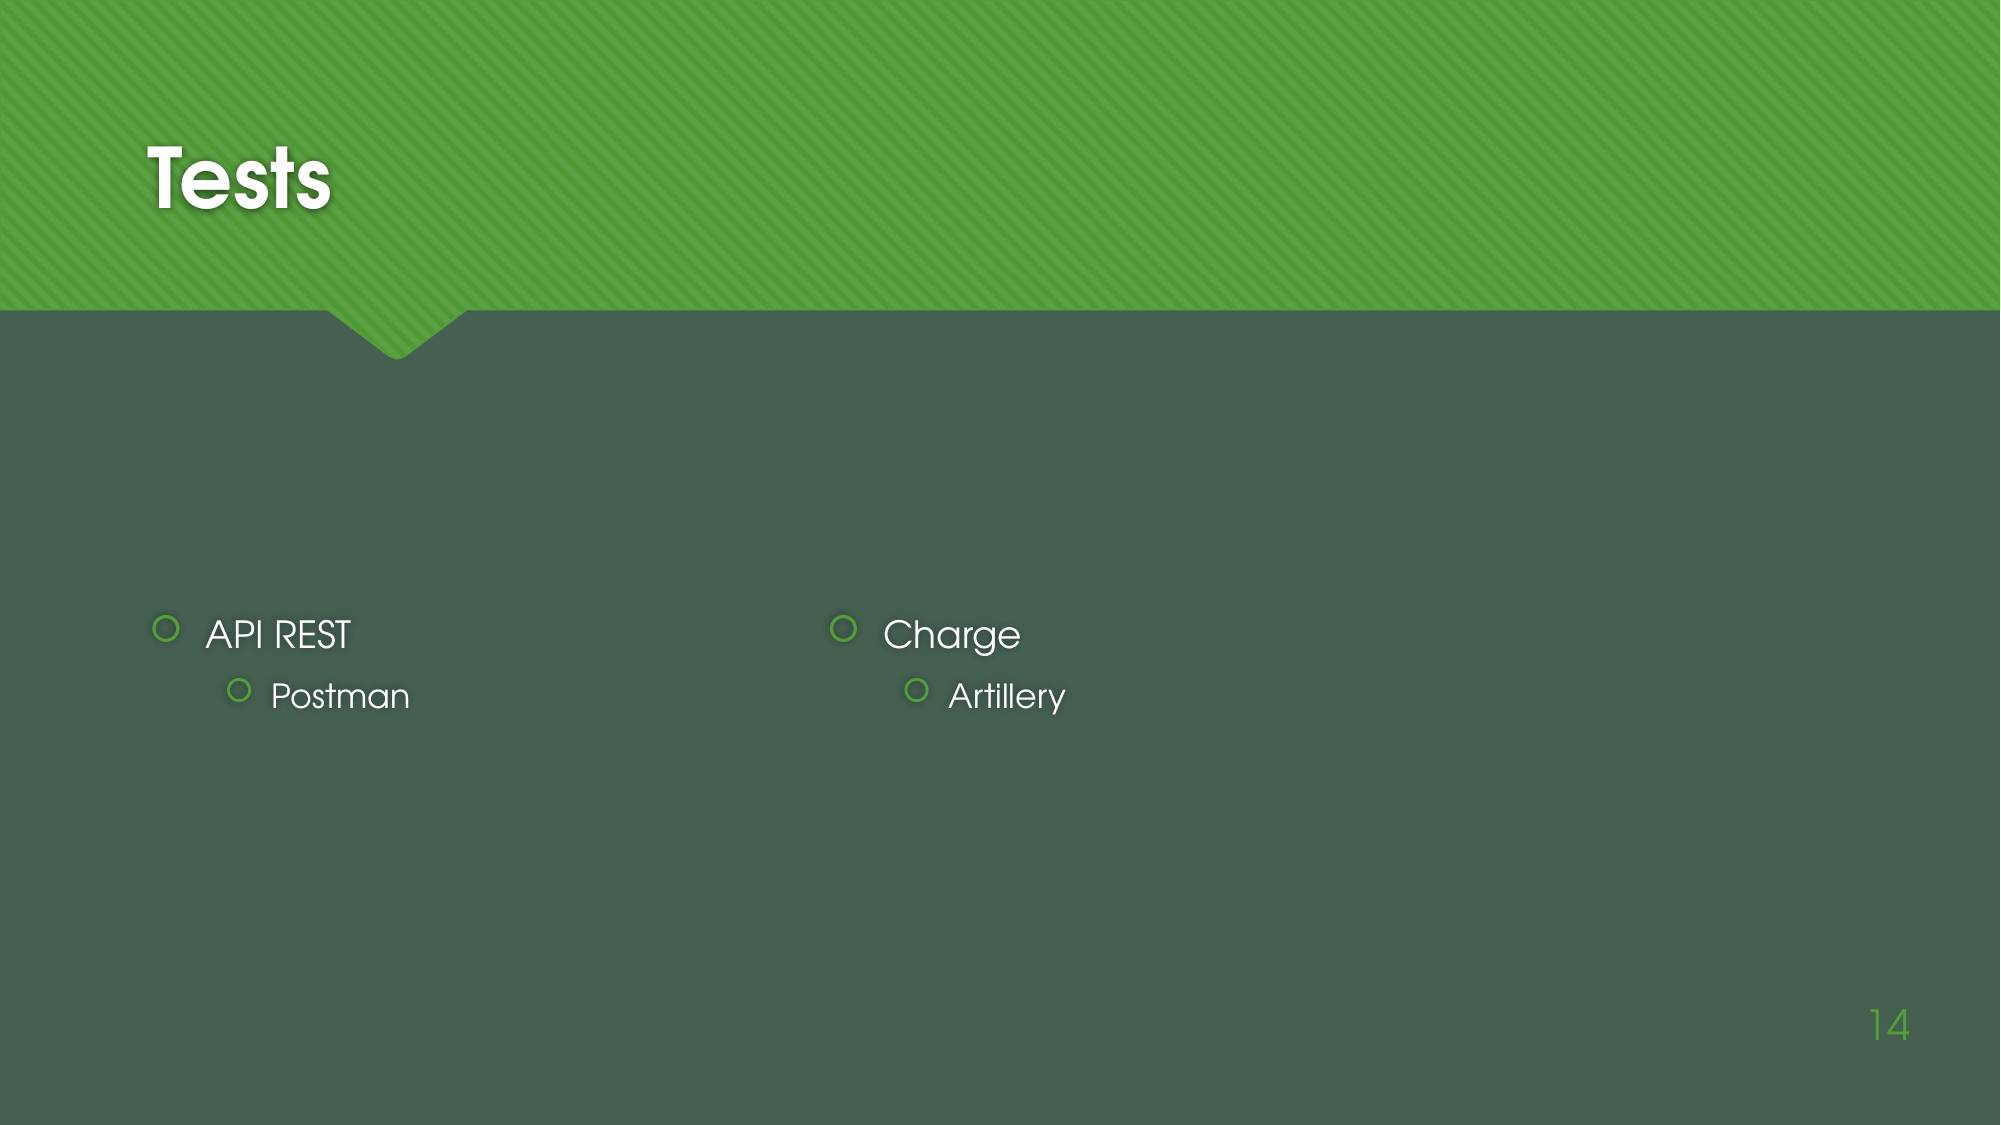

# Tests
API REST
Postman
Charge
Artillery
14